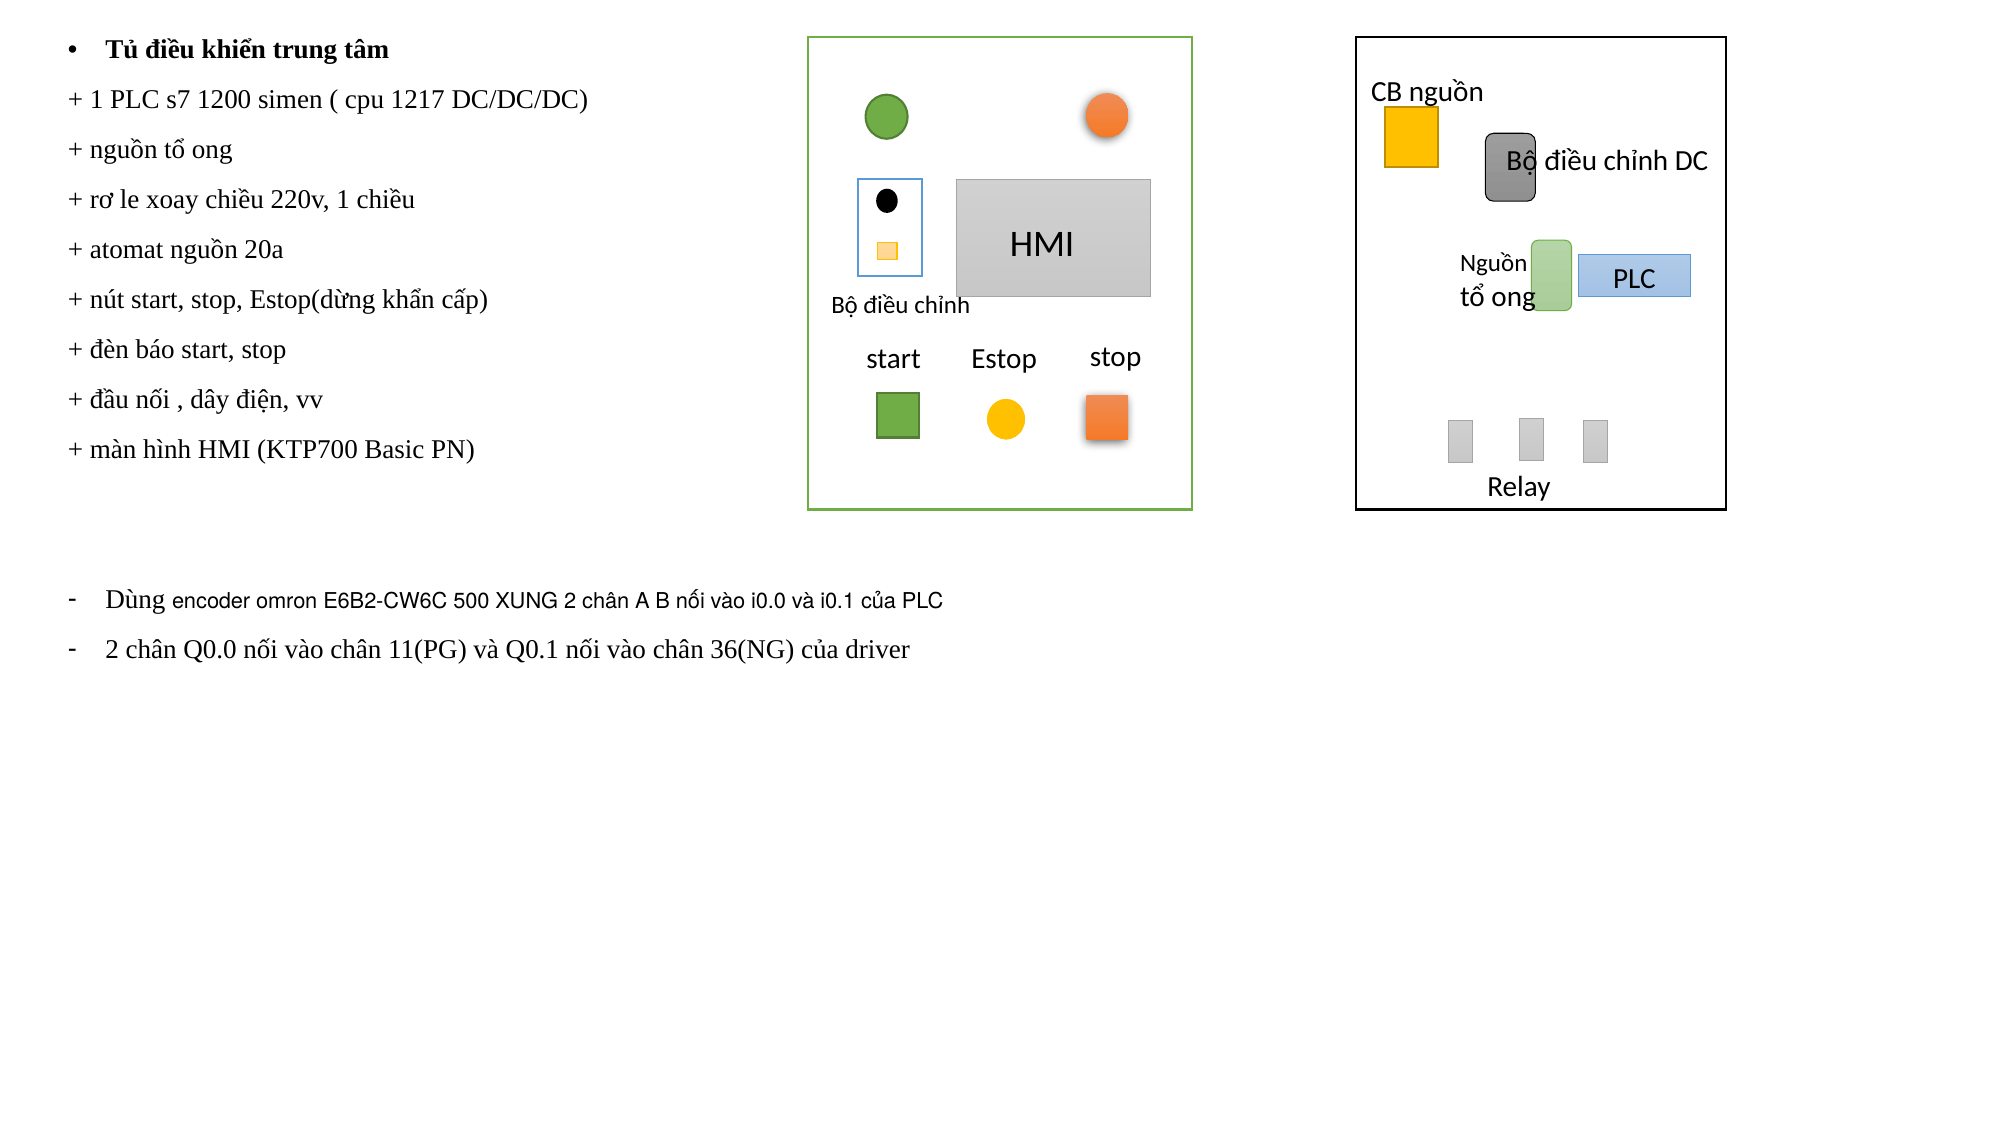

Tủ điều khiển trung tâm
+ 1 PLC s7 1200 simen ( cpu 1217 DC/DC/DC)
+ nguồn tổ ong
+ rơ le xoay chiều 220v, 1 chiều
+ atomat nguồn 20a
+ nút start, stop, Estop(dừng khẩn cấp)
+ đèn báo start, stop
+ đầu nối , dây điện, vv
+ màn hình HMI (KTP700 Basic PN)

Dùng encoder omron E6B2-CW6C 500 XUNG 2 chân A B nối vào i0.0 và i0.1 của PLC
2 chân Q0.0 nối vào chân 11(PG) và Q0.1 nối vào chân 36(NG) của driver

CB nguồn

Bộ điều chỉnh DC

HMI
Nguồn tổ ong

PLC

Bộ điều chỉnh
stop
start
Estop

Relay